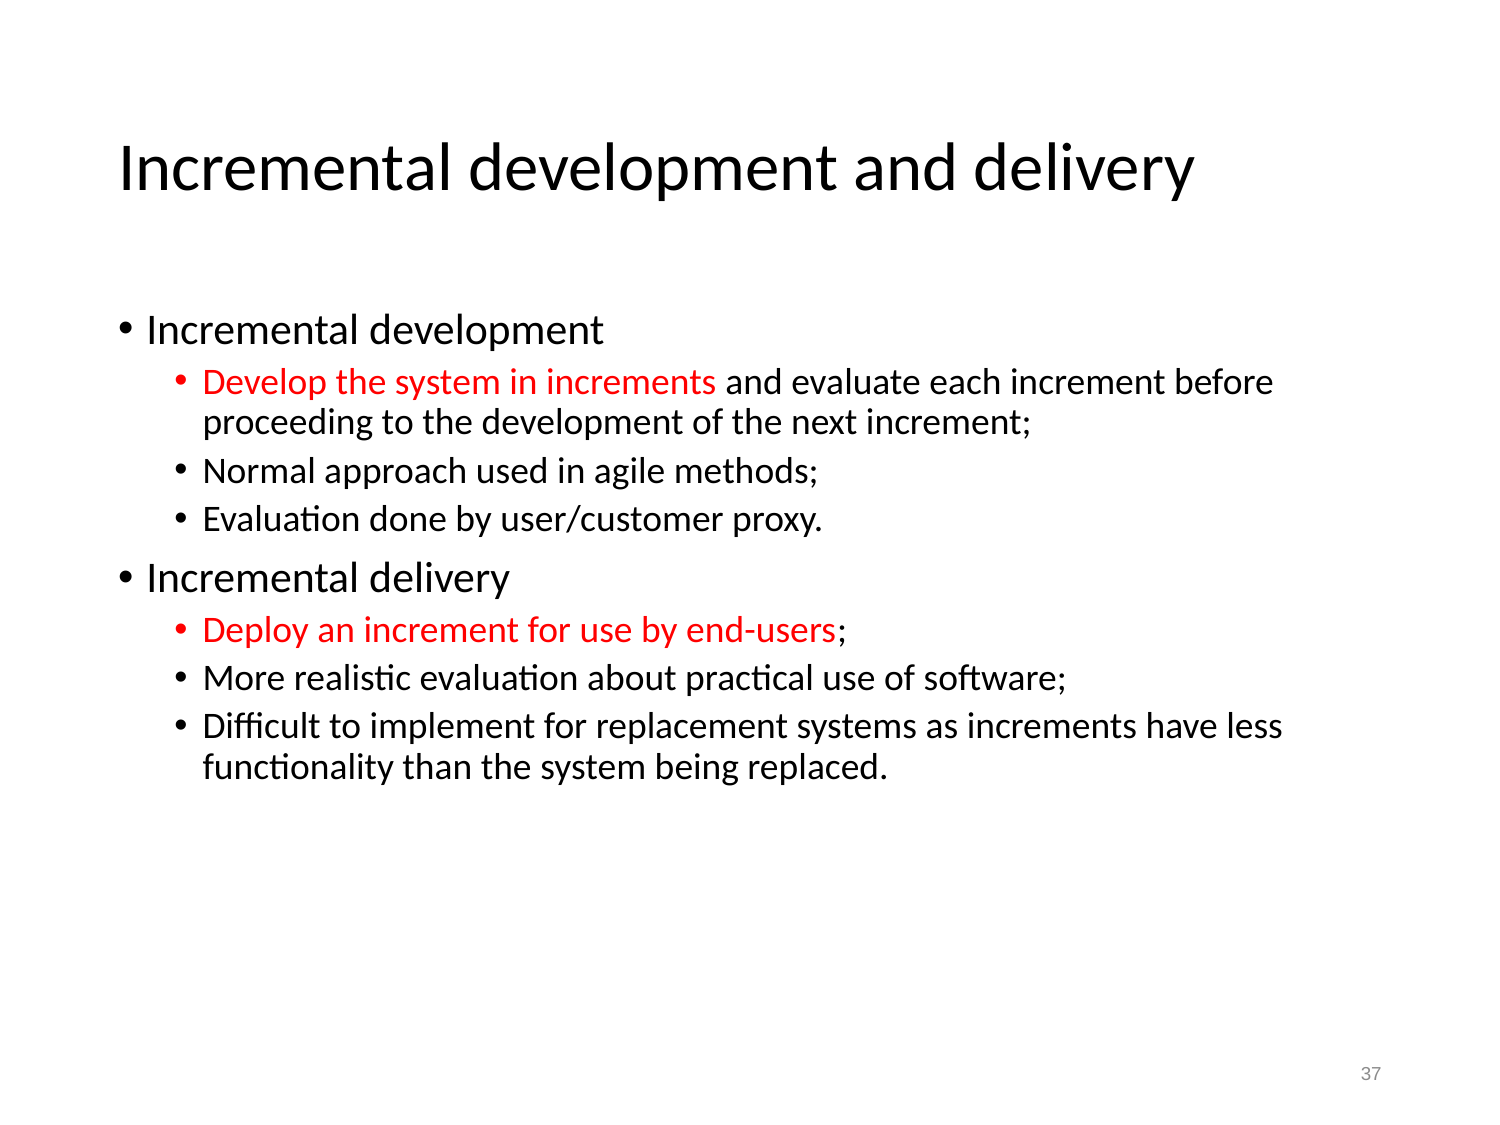

# Incremental development and delivery
Incremental development
Develop the system in increments and evaluate each increment before proceeding to the development of the next increment;
Normal approach used in agile methods;
Evaluation done by user/customer proxy.
Incremental delivery
Deploy an increment for use by end-users;
More realistic evaluation about practical use of software;
Difficult to implement for replacement systems as increments have less functionality than the system being replaced.

37